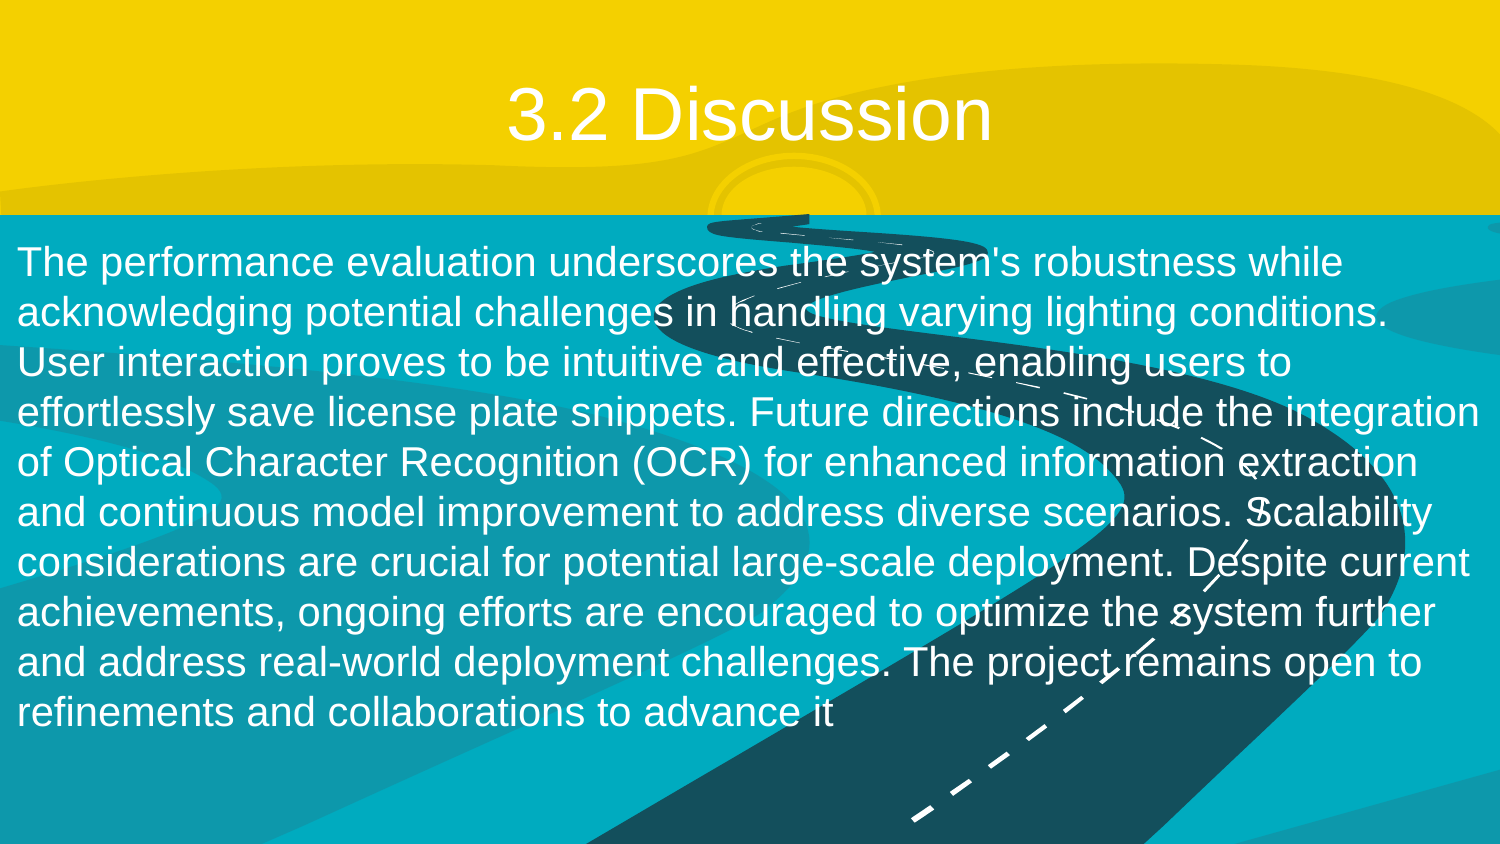

# 3.2 Discussion
The performance evaluation underscores the system's robustness while acknowledging potential challenges in handling varying lighting conditions. User interaction proves to be intuitive and effective, enabling users to effortlessly save license plate snippets. Future directions include the integration of Optical Character Recognition (OCR) for enhanced information extraction and continuous model improvement to address diverse scenarios. Scalability considerations are crucial for potential large-scale deployment. Despite current achievements, ongoing efforts are encouraged to optimize the system further and address real-world deployment challenges. The project remains open to refinements and collaborations to advance it